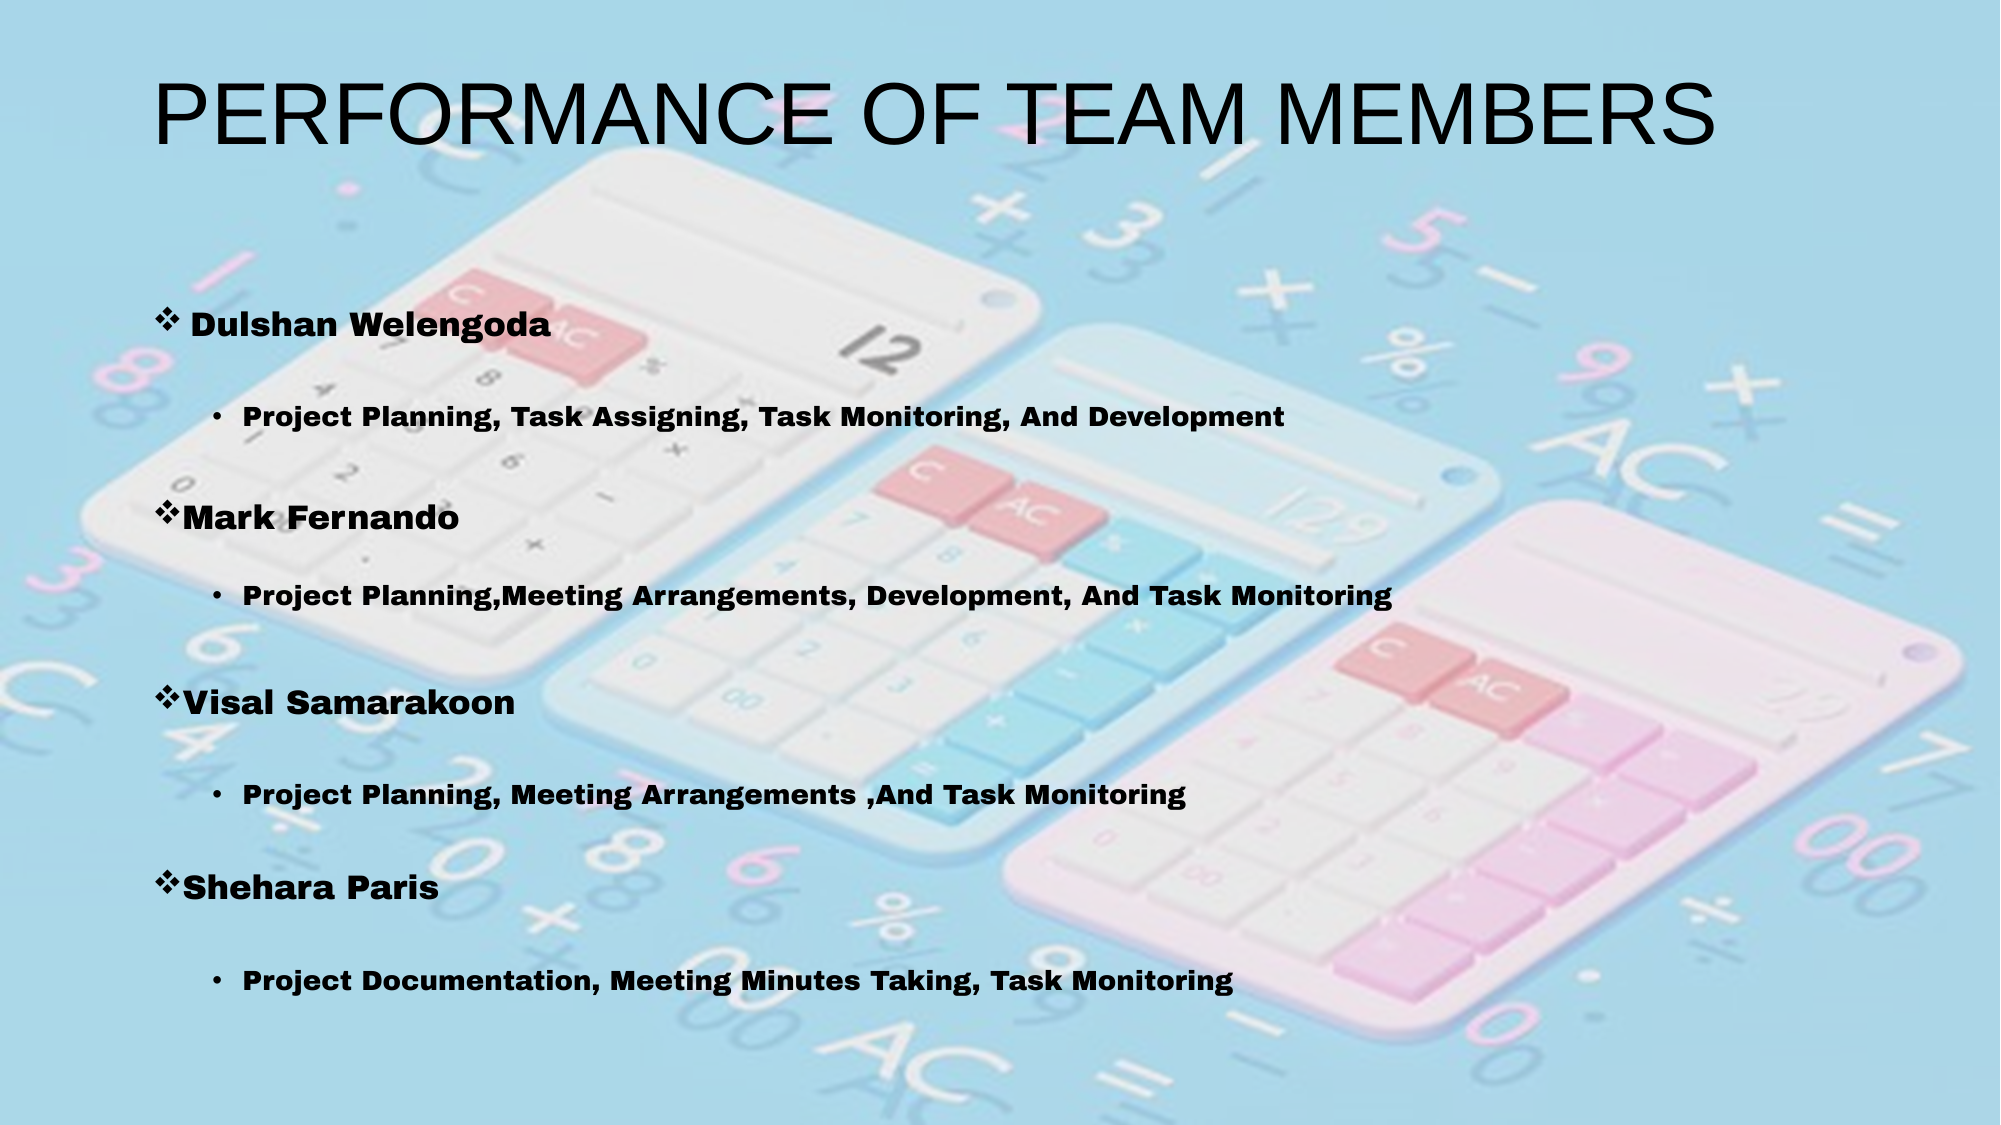

# PERFORMANCE OF TEAM MEMBERS
 Dulshan Welengoda

Project Planning, Task Assigning, Task Monitoring, And Development

Mark Fernando

Project Planning,Meeting Arrangements, Development, And Task Monitoring

Visal Samarakoon

Project Planning, Meeting Arrangements ,And Task Monitoring

Shehara Paris

Project Documentation, Meeting Minutes Taking, Task Monitoring